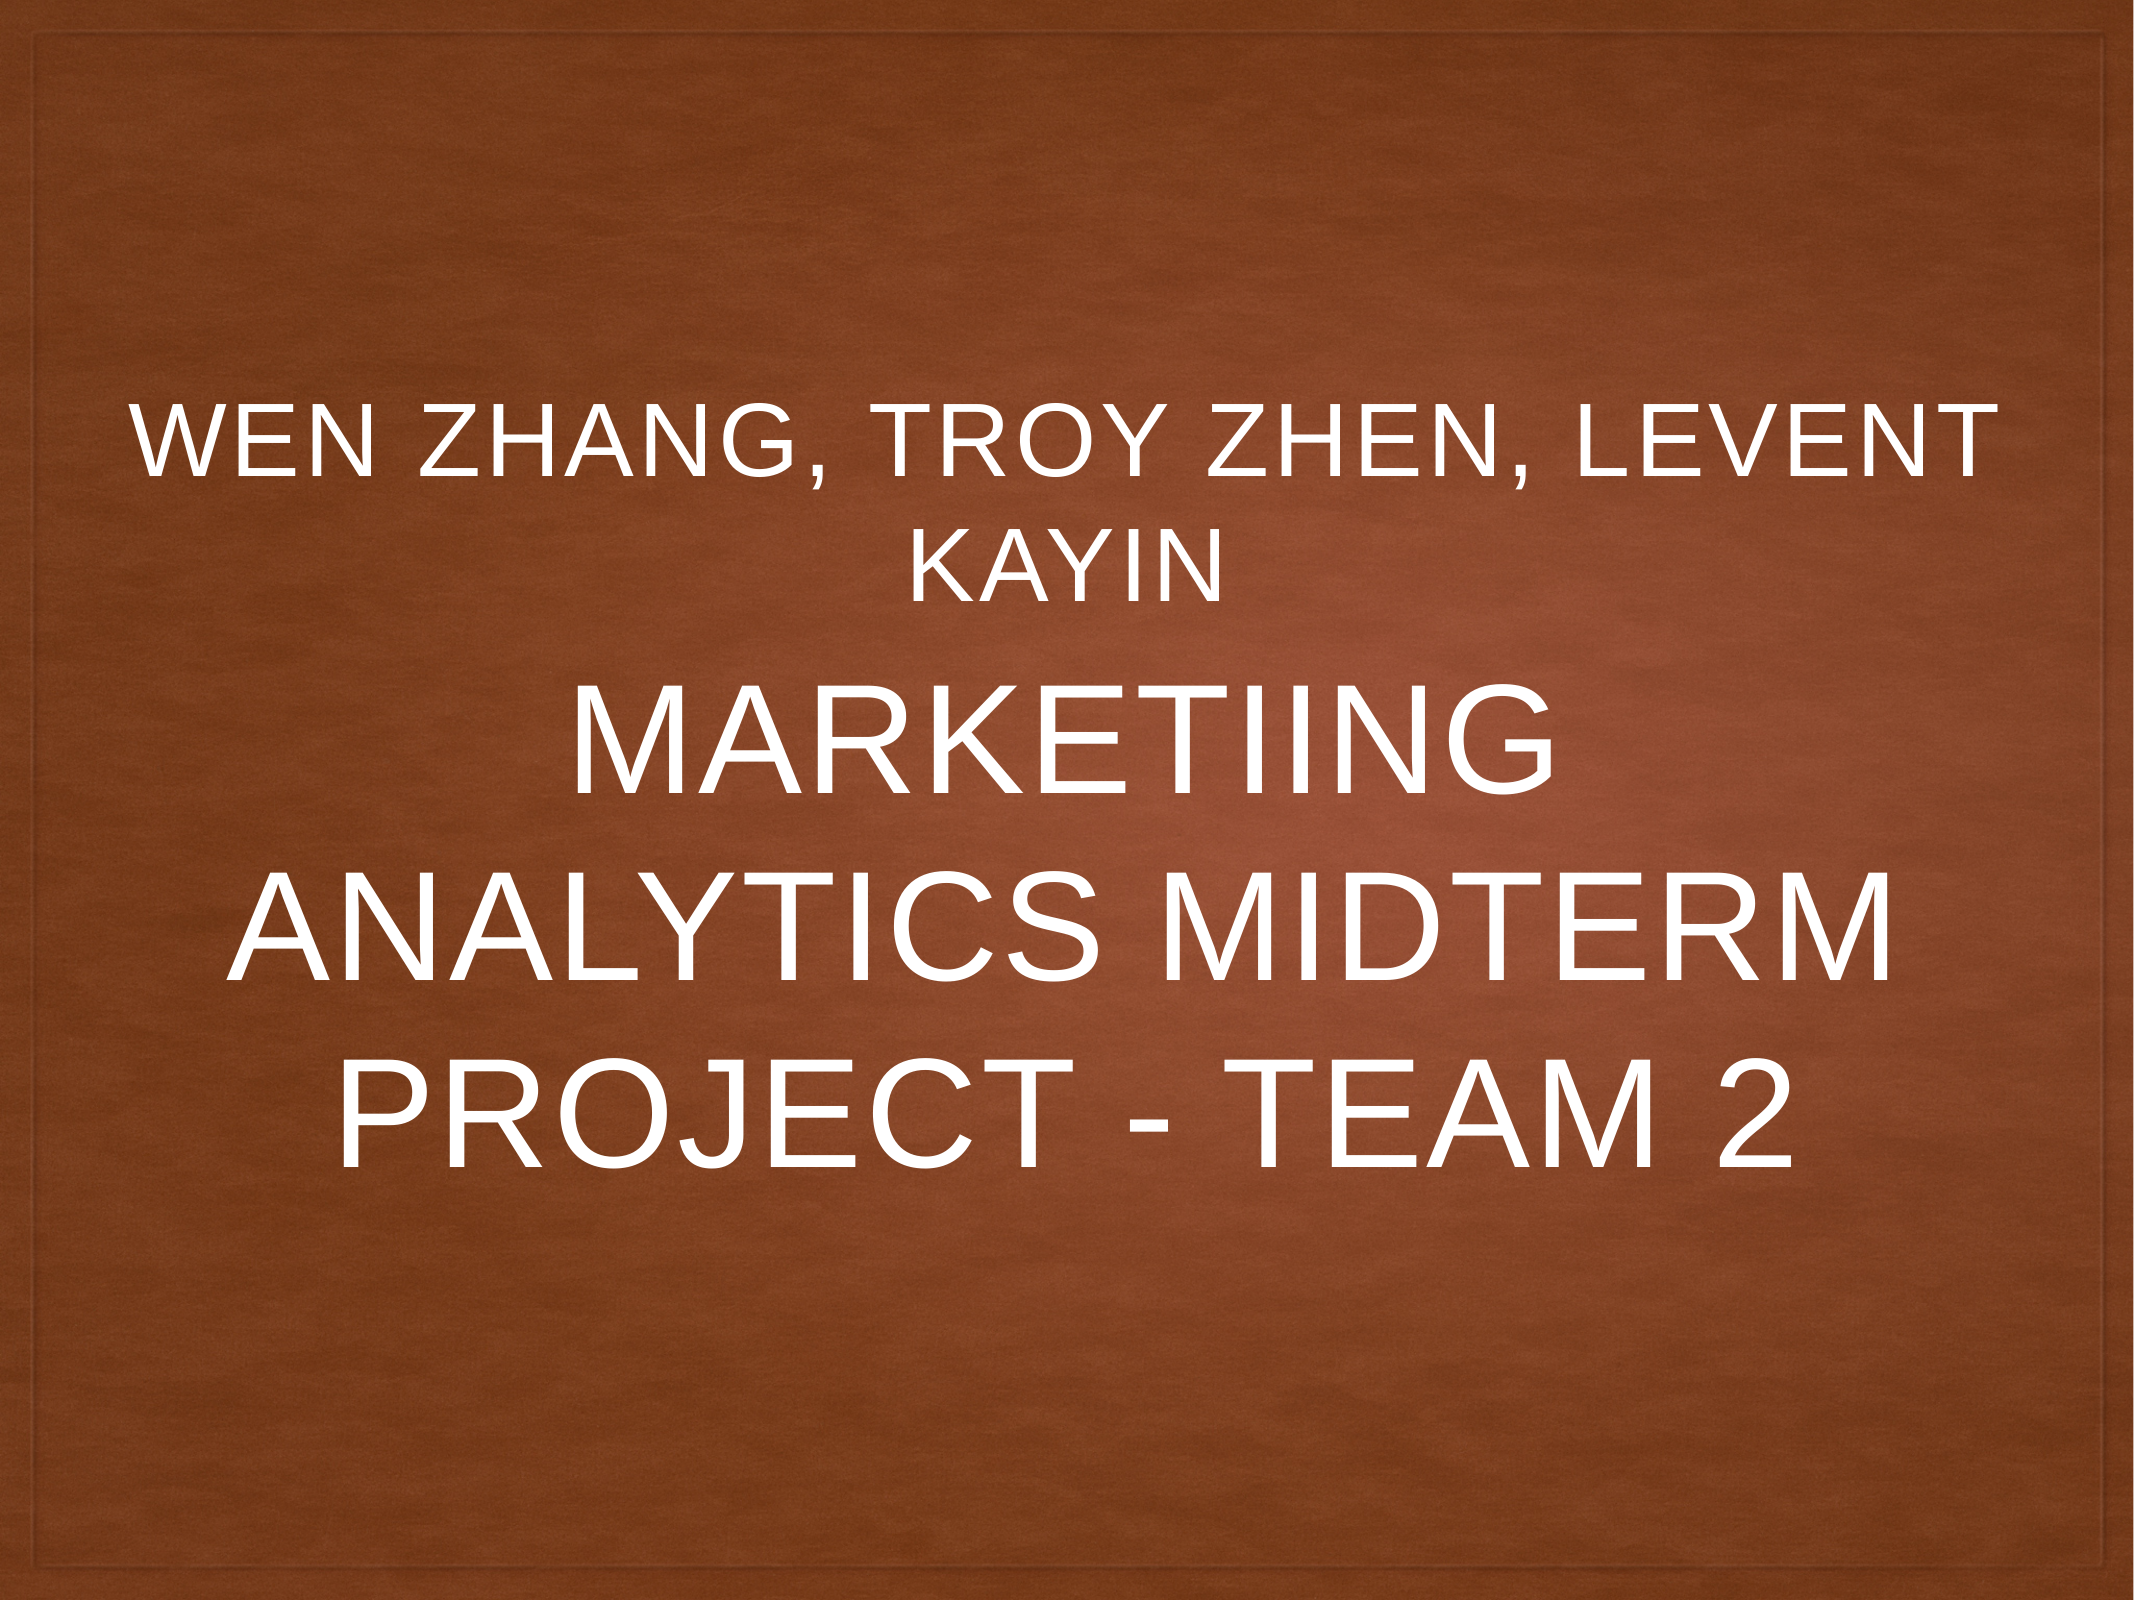

Wen Zhang, Troy zhen, Levent Kayın
# Marketiing Analytics Midterm Project - Team 2